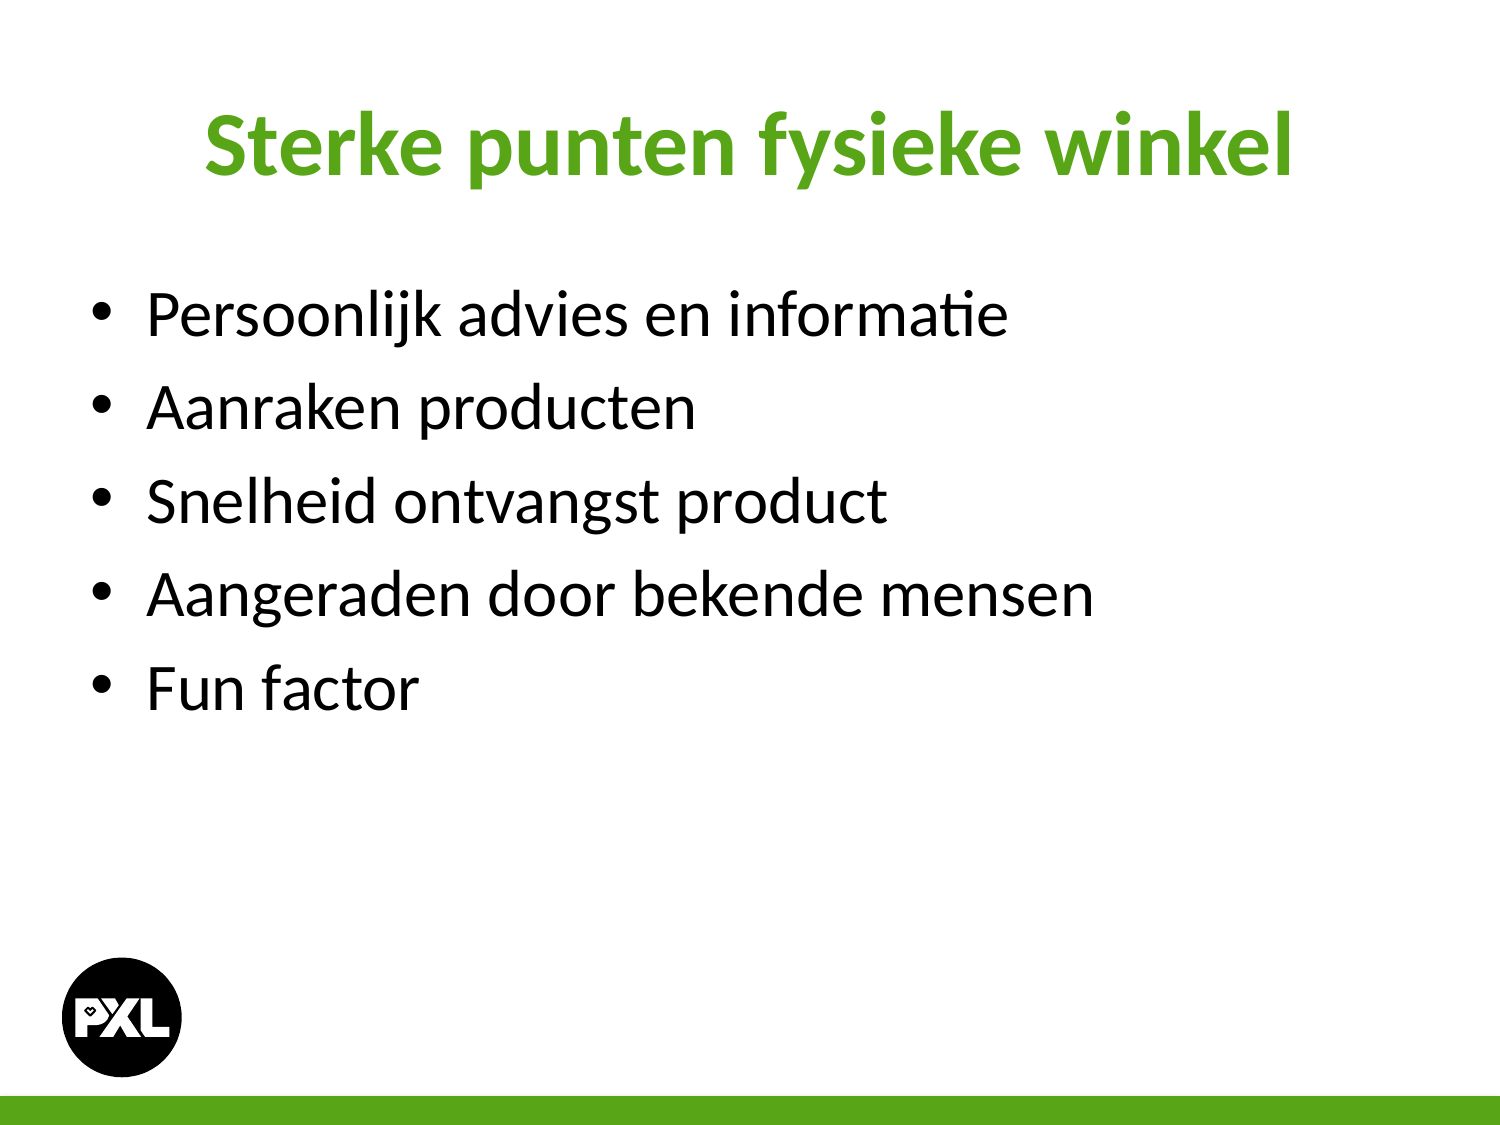

# Sterke punten fysieke winkel
Persoonlijk advies en informatie
Aanraken producten
Snelheid ontvangst product
Aangeraden door bekende mensen
Fun factor